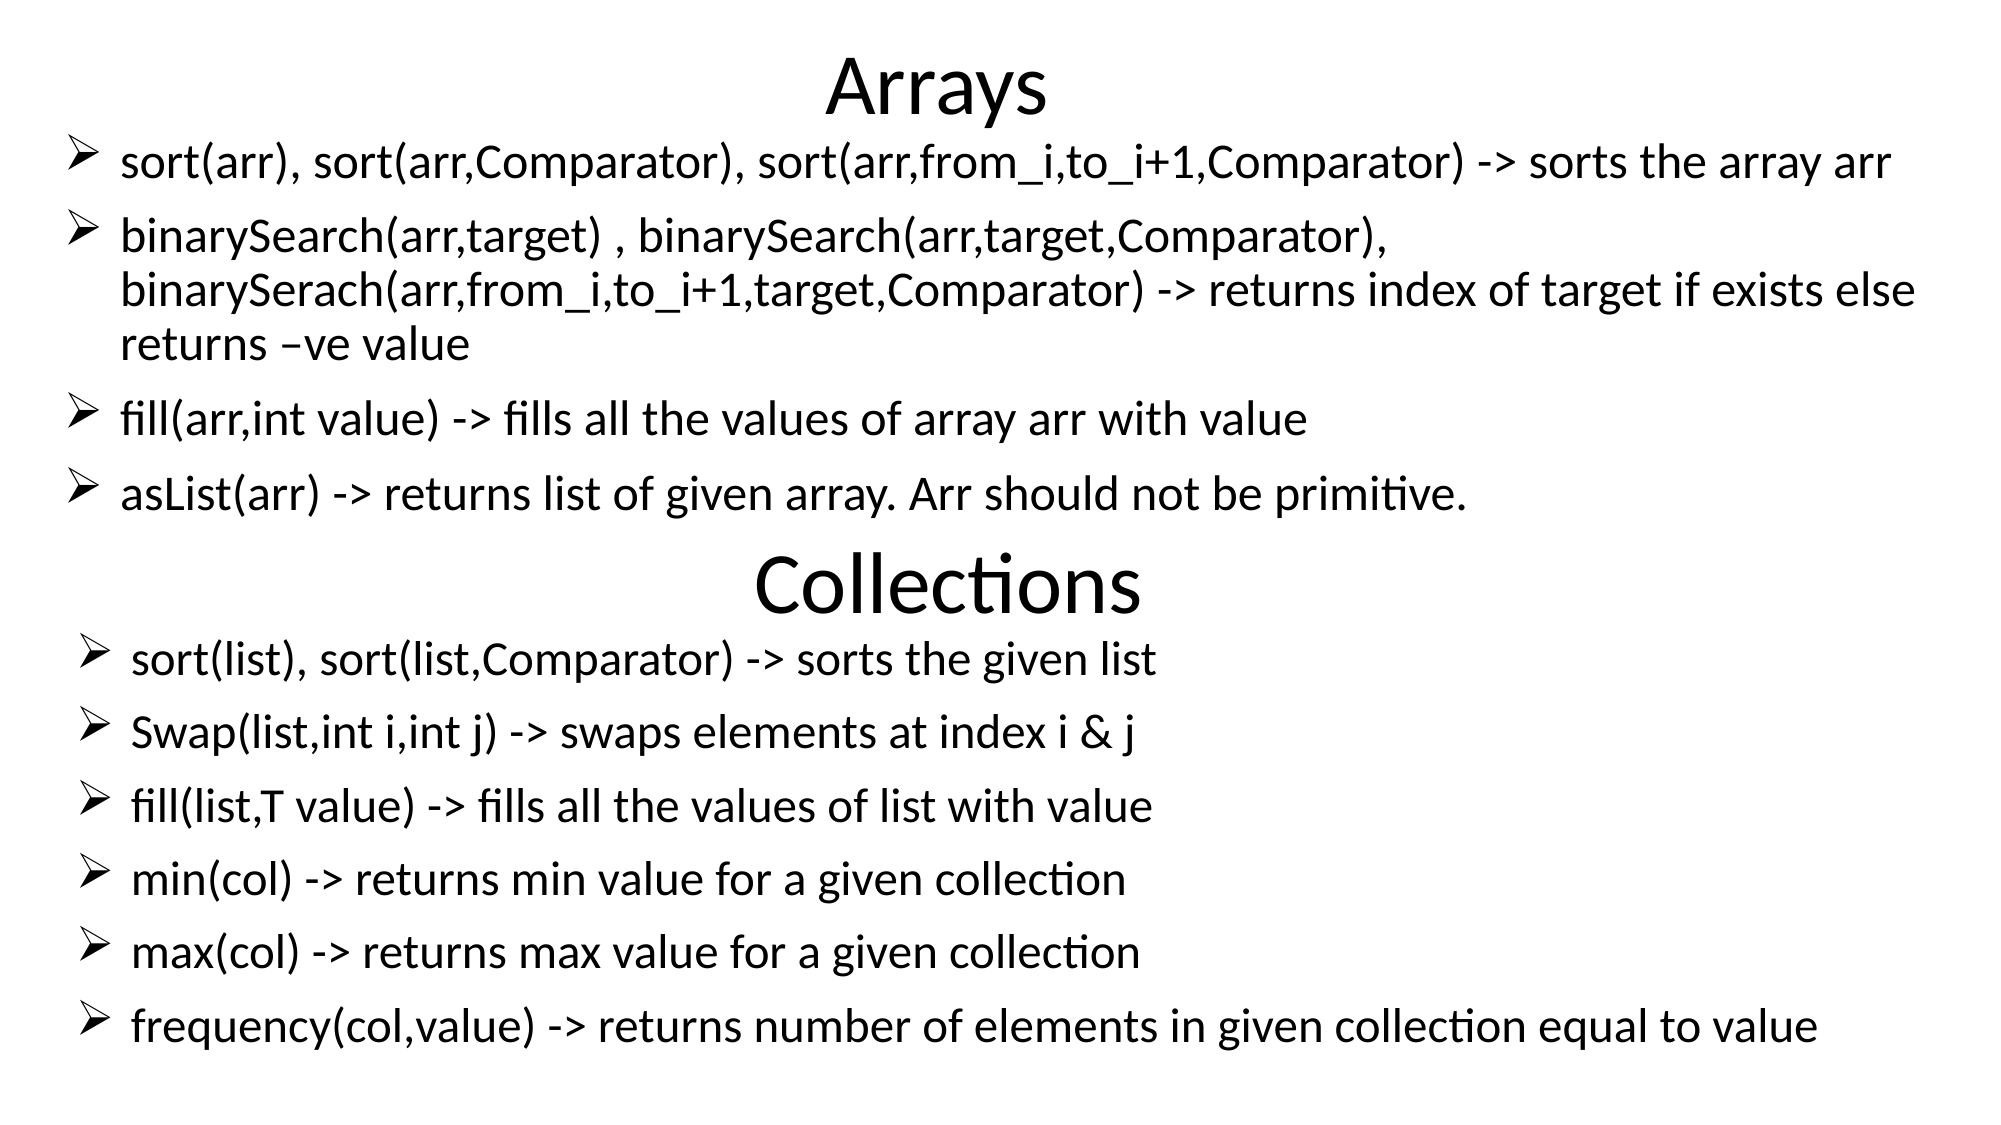

Arrays
sort(arr), sort(arr,Comparator), sort(arr,from_i,to_i+1,Comparator) -> sorts the array arr
binarySearch(arr,target) , binarySearch(arr,target,Comparator), binarySerach(arr,from_i,to_i+1,target,Comparator) -> returns index of target if exists else returns –ve value
fill(arr,int value) -> fills all the values of array arr with value
asList(arr) -> returns list of given array. Arr should not be primitive.

Collections
sort(list), sort(list,Comparator) -> sorts the given list
Swap(list,int i,int j) -> swaps elements at index i & j
fill(list,T value) -> fills all the values of list with value
min(col) -> returns min value for a given collection
max(col) -> returns max value for a given collection
frequency(col,value) -> returns number of elements in given collection equal to value